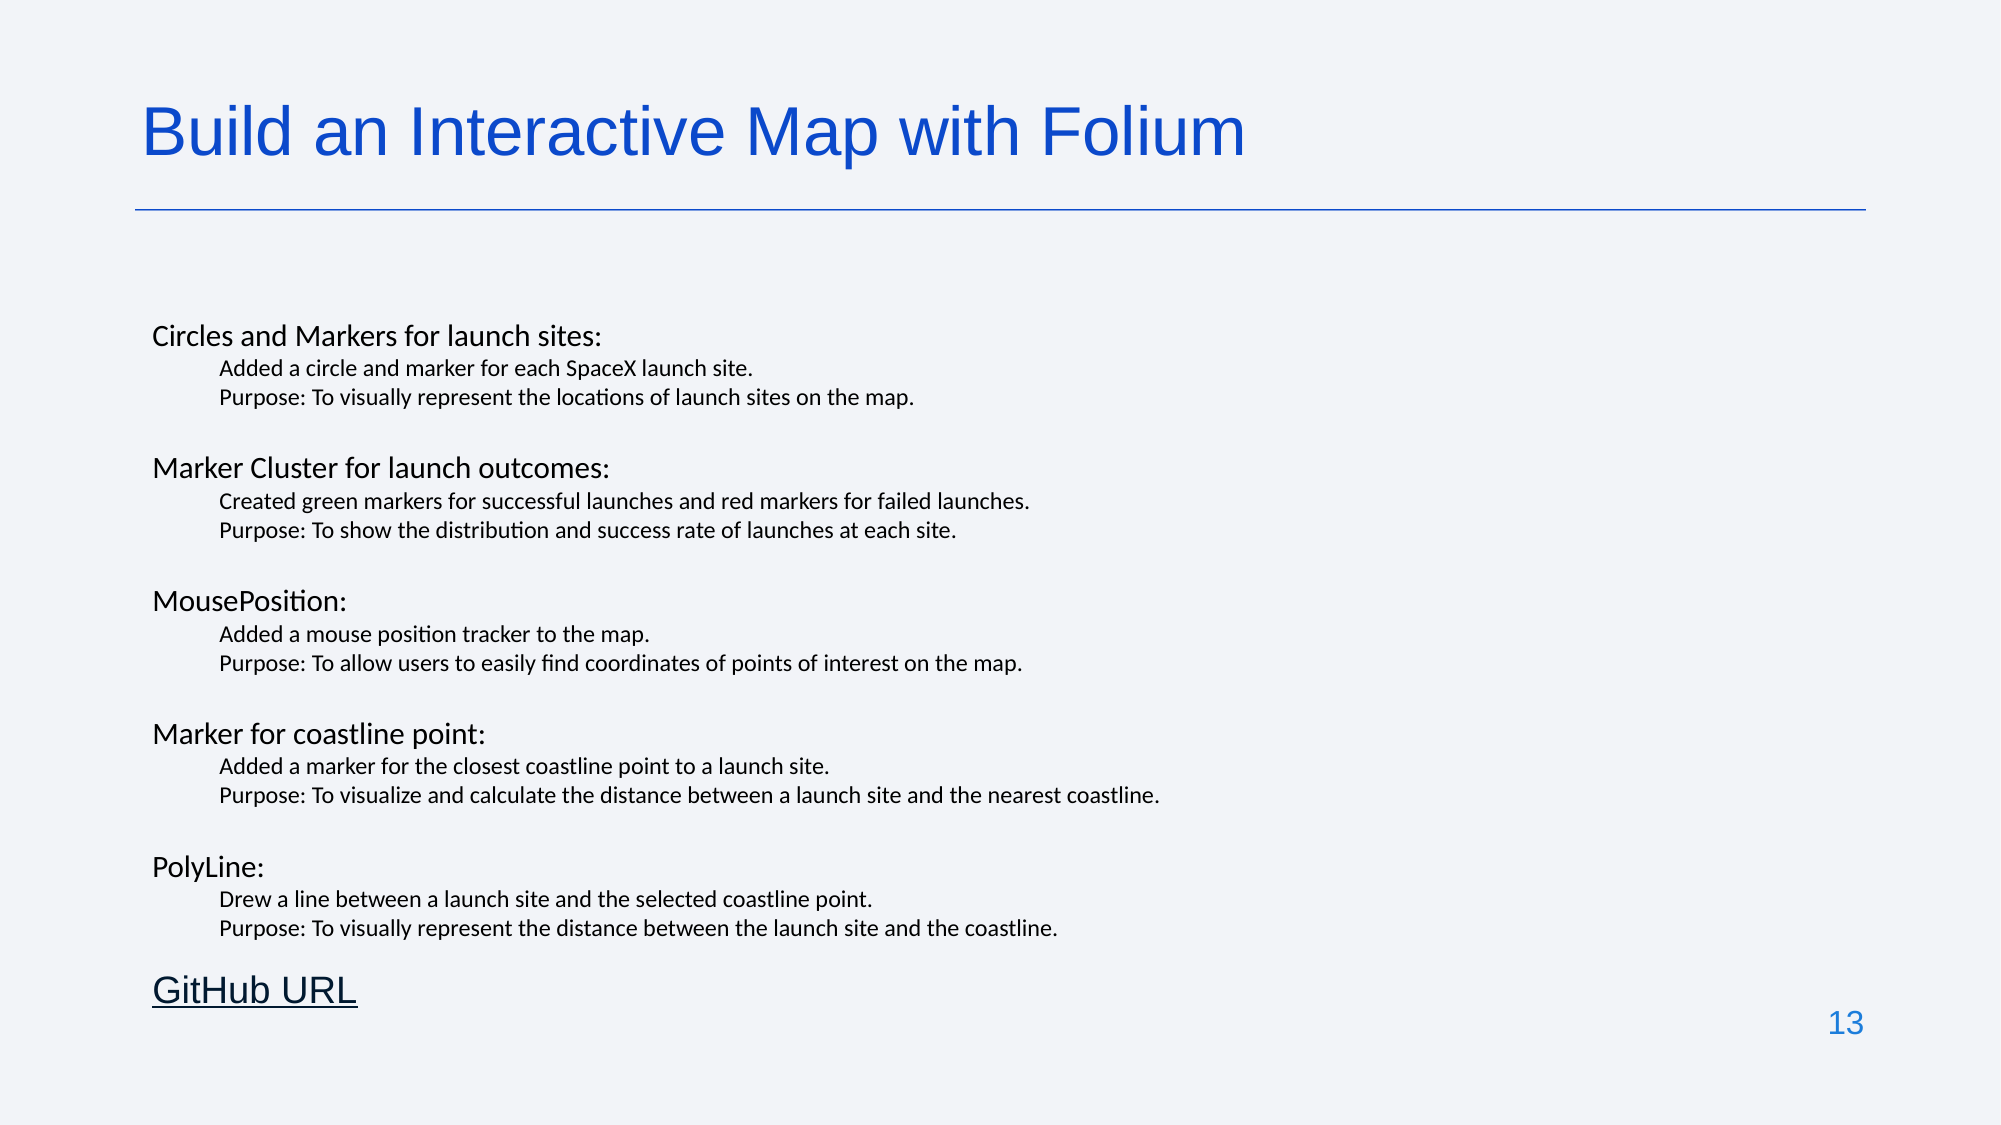

Build an Interactive Map with Folium
Circles and Markers for launch sites:
Added a circle and marker for each SpaceX launch site.
Purpose: To visually represent the locations of launch sites on the map.

Marker Cluster for launch outcomes:
Created green markers for successful launches and red markers for failed launches.
Purpose: To show the distribution and success rate of launches at each site.

MousePosition:
Added a mouse position tracker to the map.
Purpose: To allow users to easily find coordinates of points of interest on the map.

Marker for coastline point:
Added a marker for the closest coastline point to a launch site.
Purpose: To visualize and calculate the distance between a launch site and the nearest coastline.

PolyLine:
Drew a line between a launch site and the selected coastline point.
Purpose: To visually represent the distance between the launch site and the coastline.
GitHub URL

13